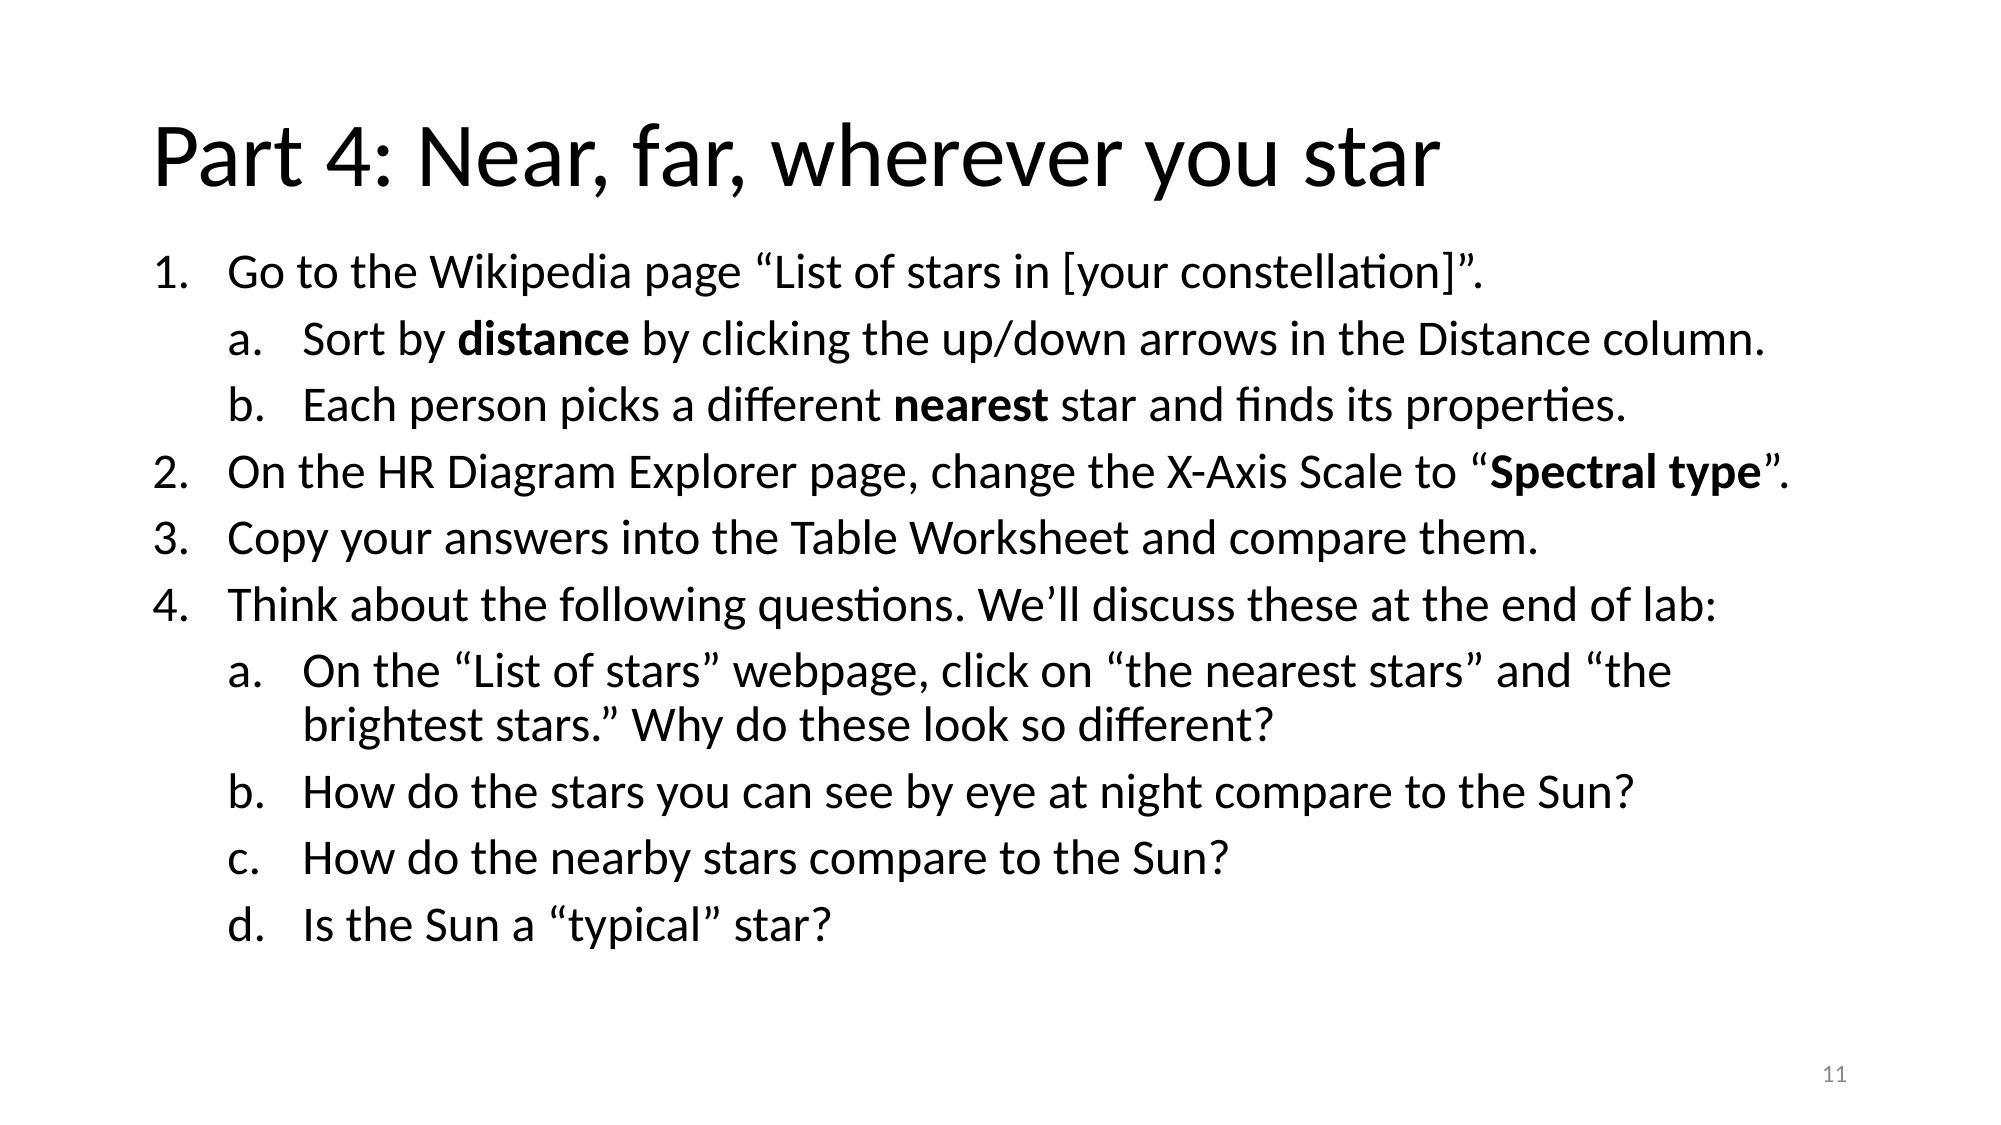

# Part 4: Near, far, wherever you star
Go to the Wikipedia page “List of stars in [your constellation]”.
Sort by distance by clicking the up/down arrows in the Distance column.
Each person picks a different nearest star and finds its properties.
On the HR Diagram Explorer page, change the X-Axis Scale to “Spectral type”.
Copy your answers into the Table Worksheet and compare them.
Think about the following questions. We’ll discuss these at the end of lab:
On the “List of stars” webpage, click on “the nearest stars” and “the brightest stars.” Why do these look so different?
How do the stars you can see by eye at night compare to the Sun?
How do the nearby stars compare to the Sun?
Is the Sun a “typical” star?
11